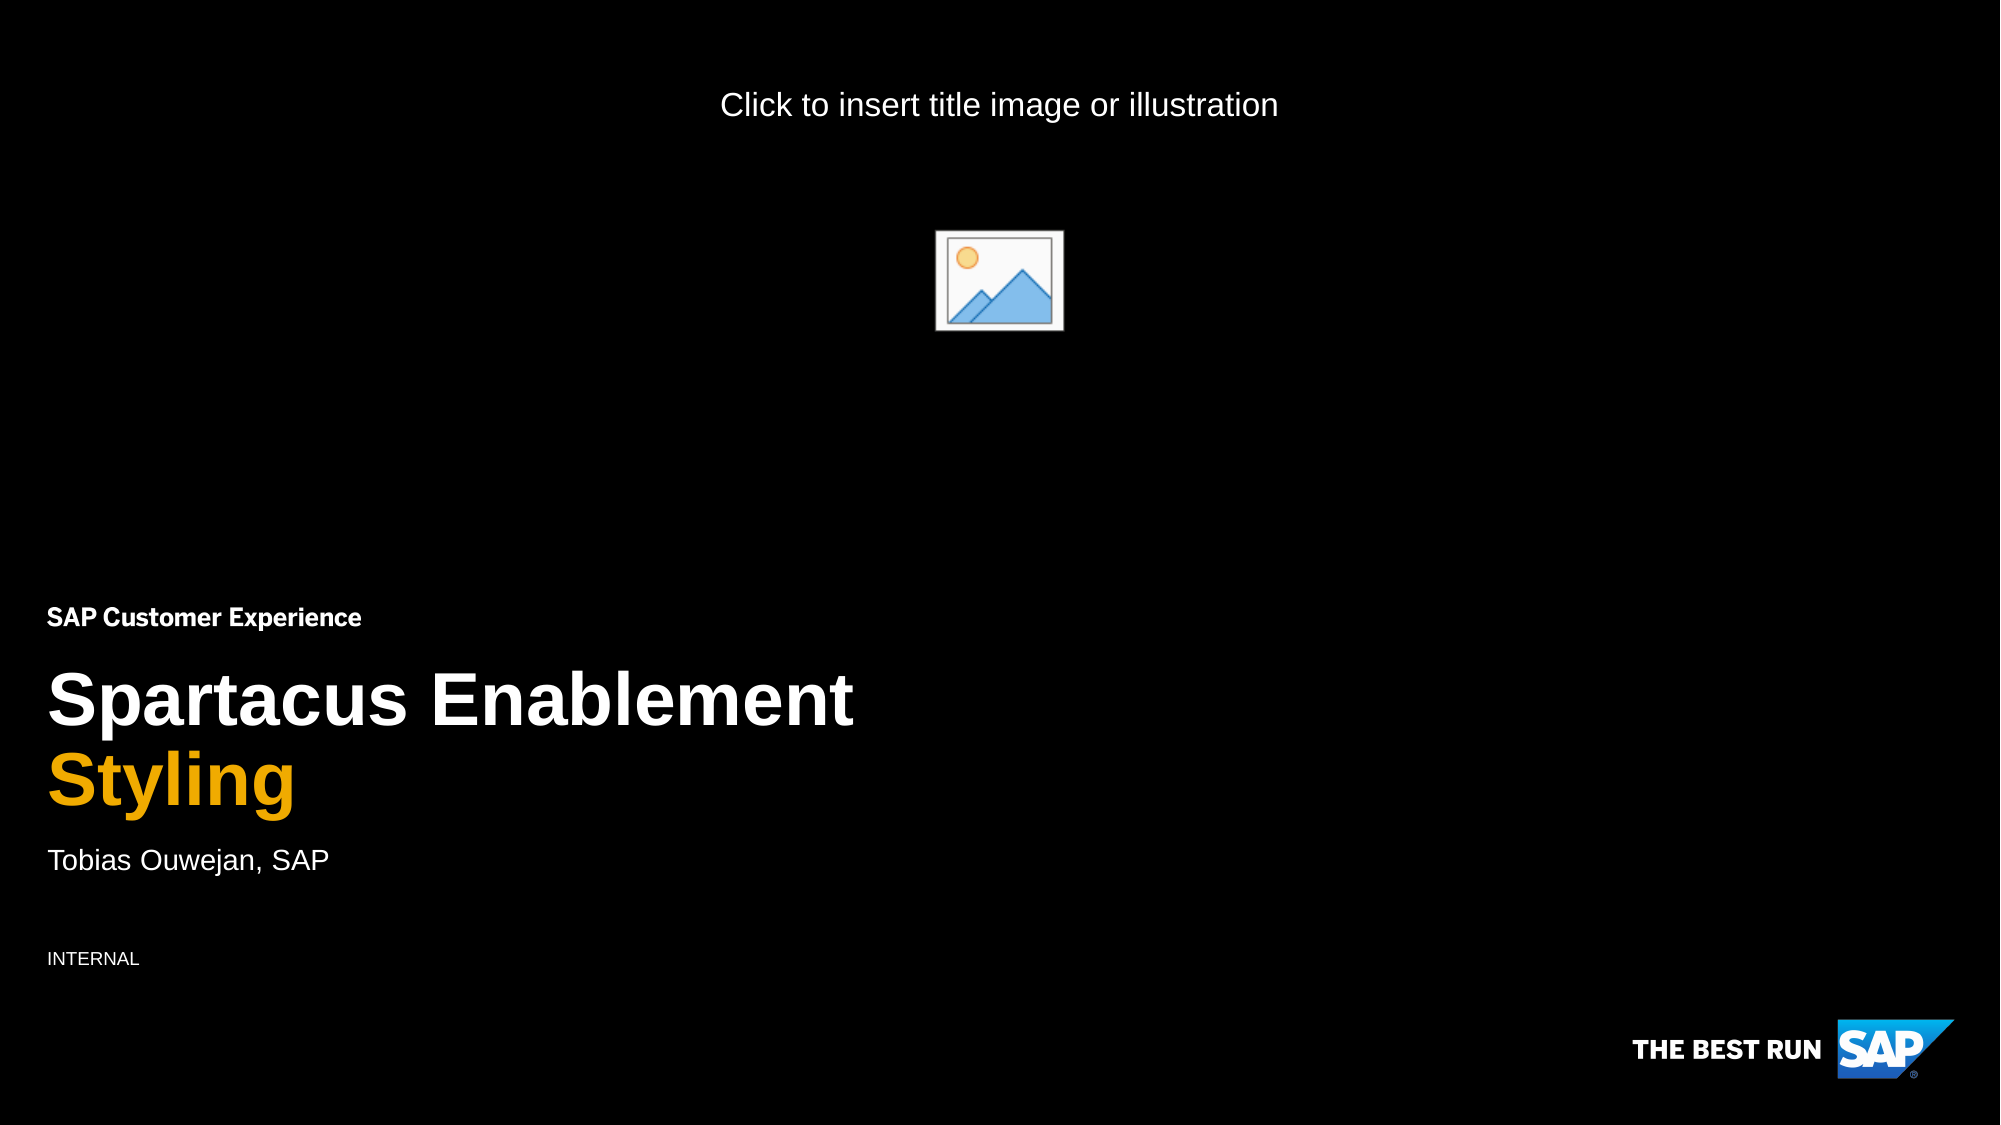

# Spartacus Enablement Styling
Tobias Ouwejan, SAP